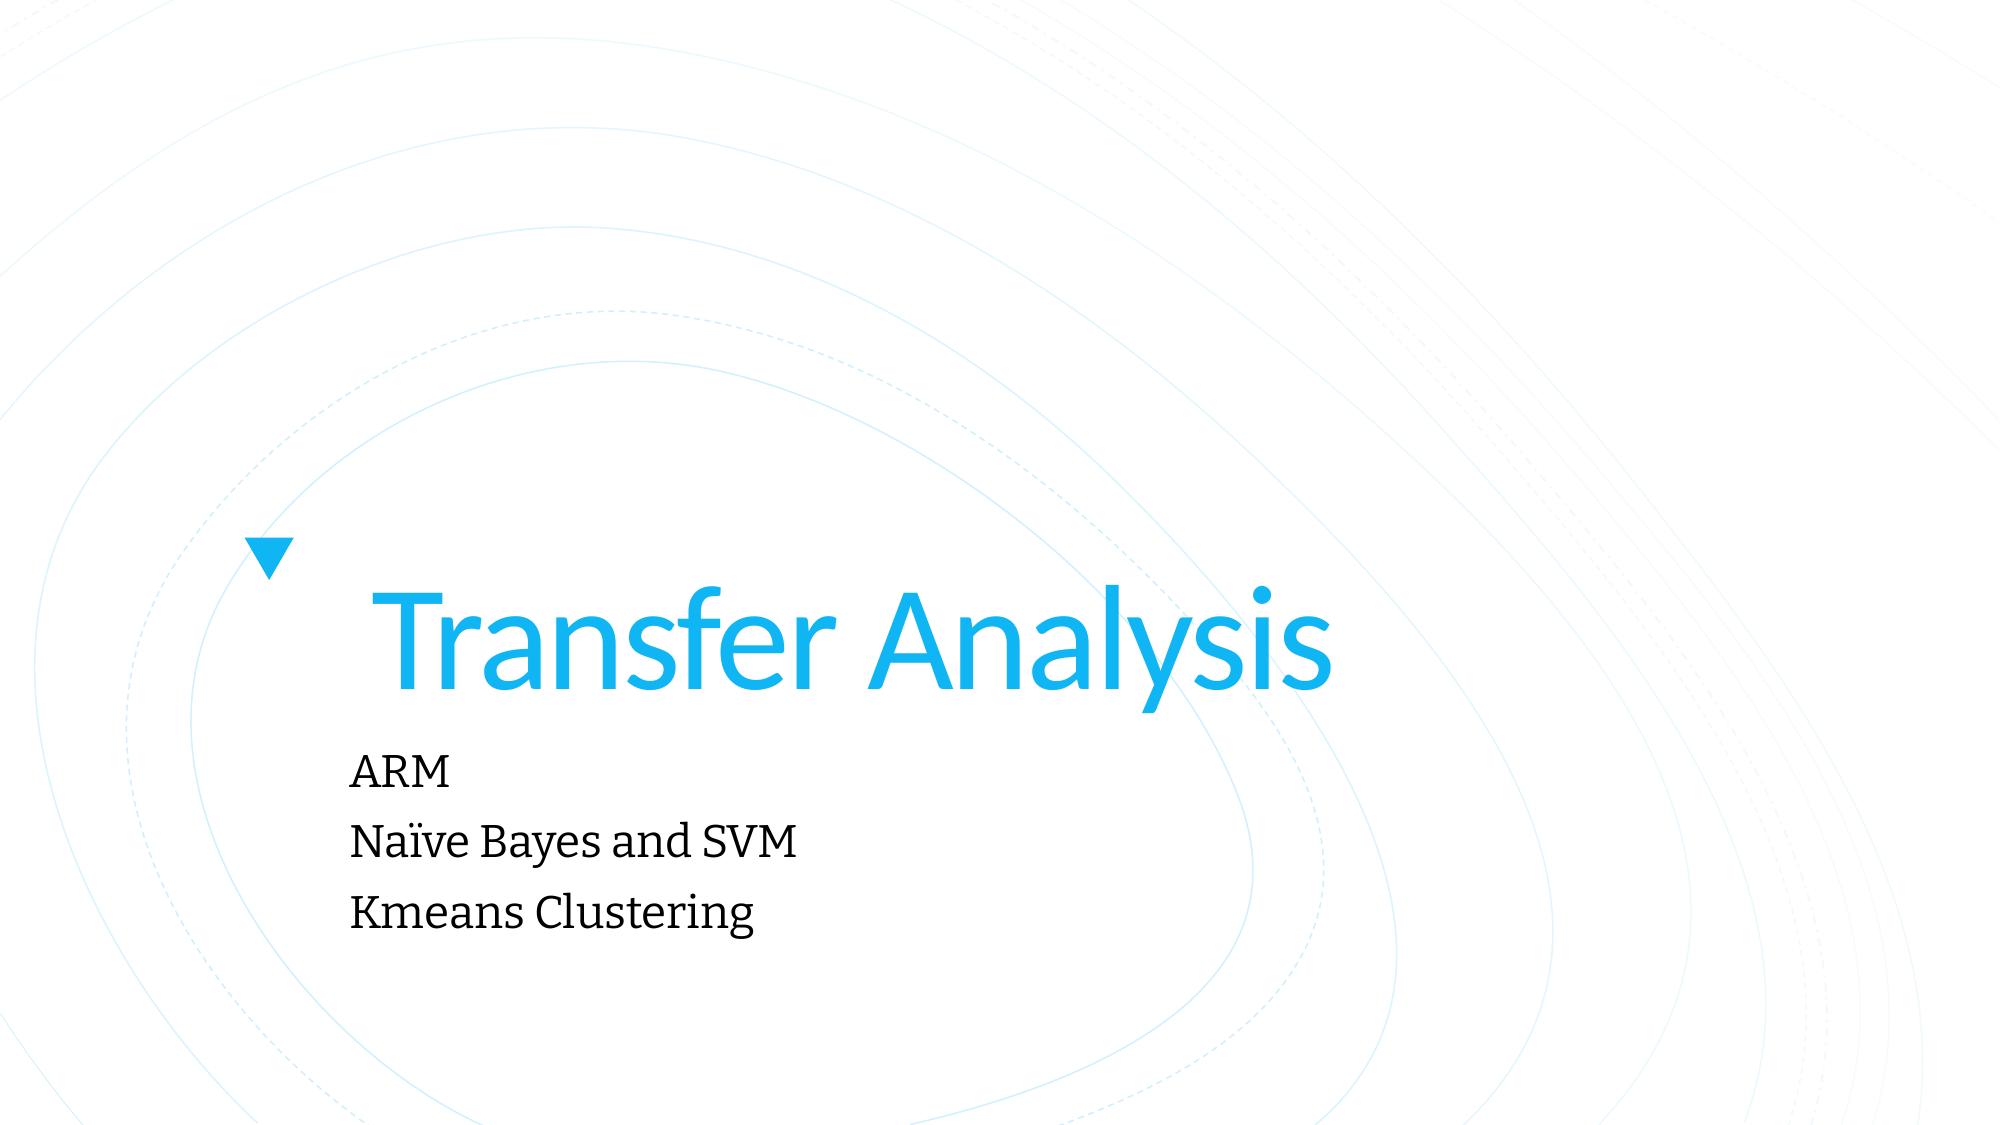

# Transfer Analysis

ARM
Naïve Bayes and SVM
Kmeans Clustering